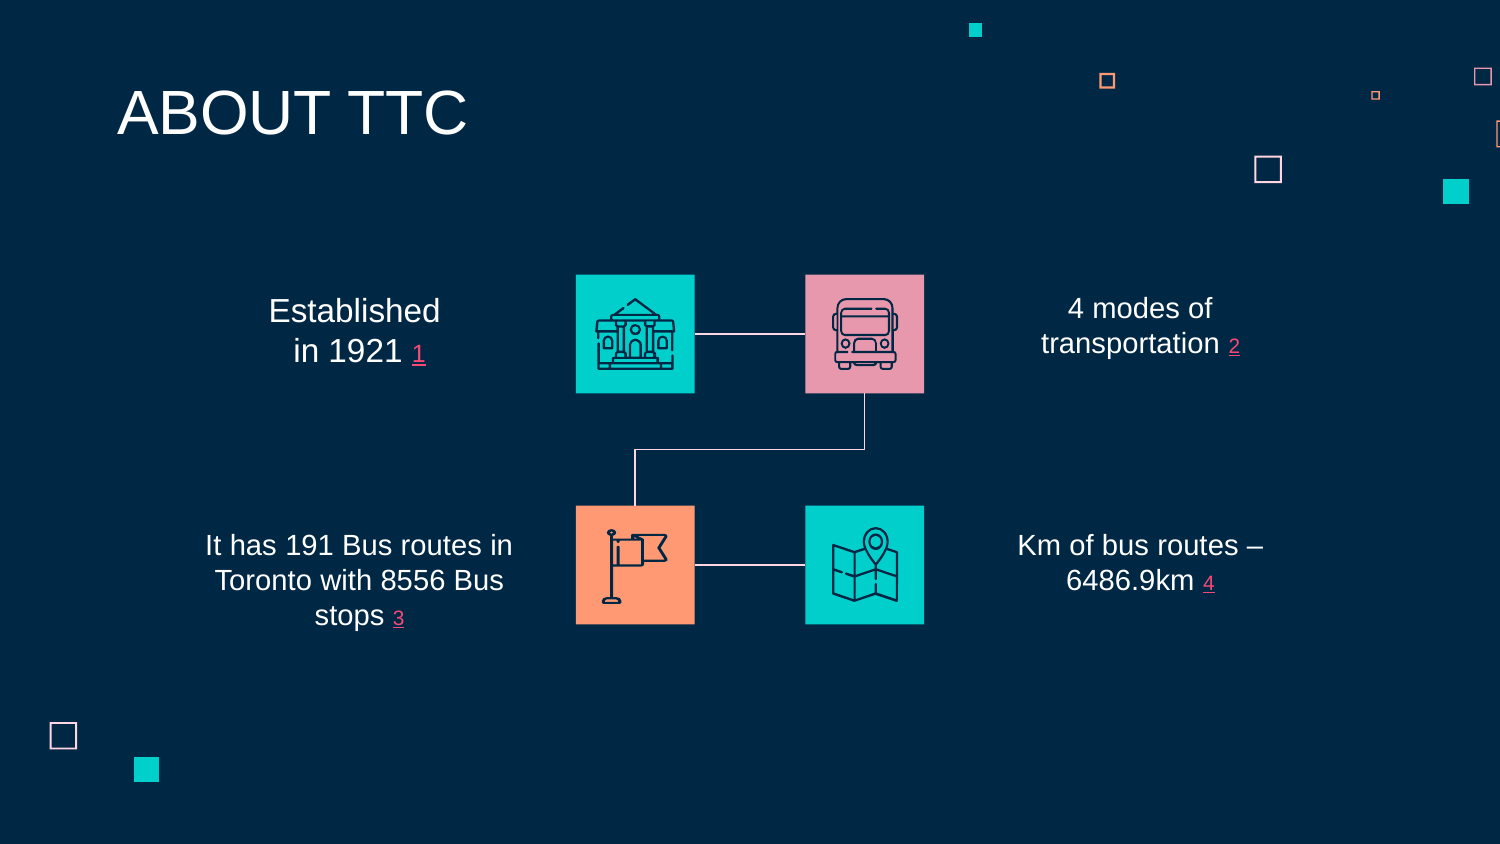

ABOUT TTC
4 modes of transportation 2
Established
in 1921 1

It has 191 Bus routes in Toronto with 8556 Bus stops 3
Km of bus routes – 6486.9km 4